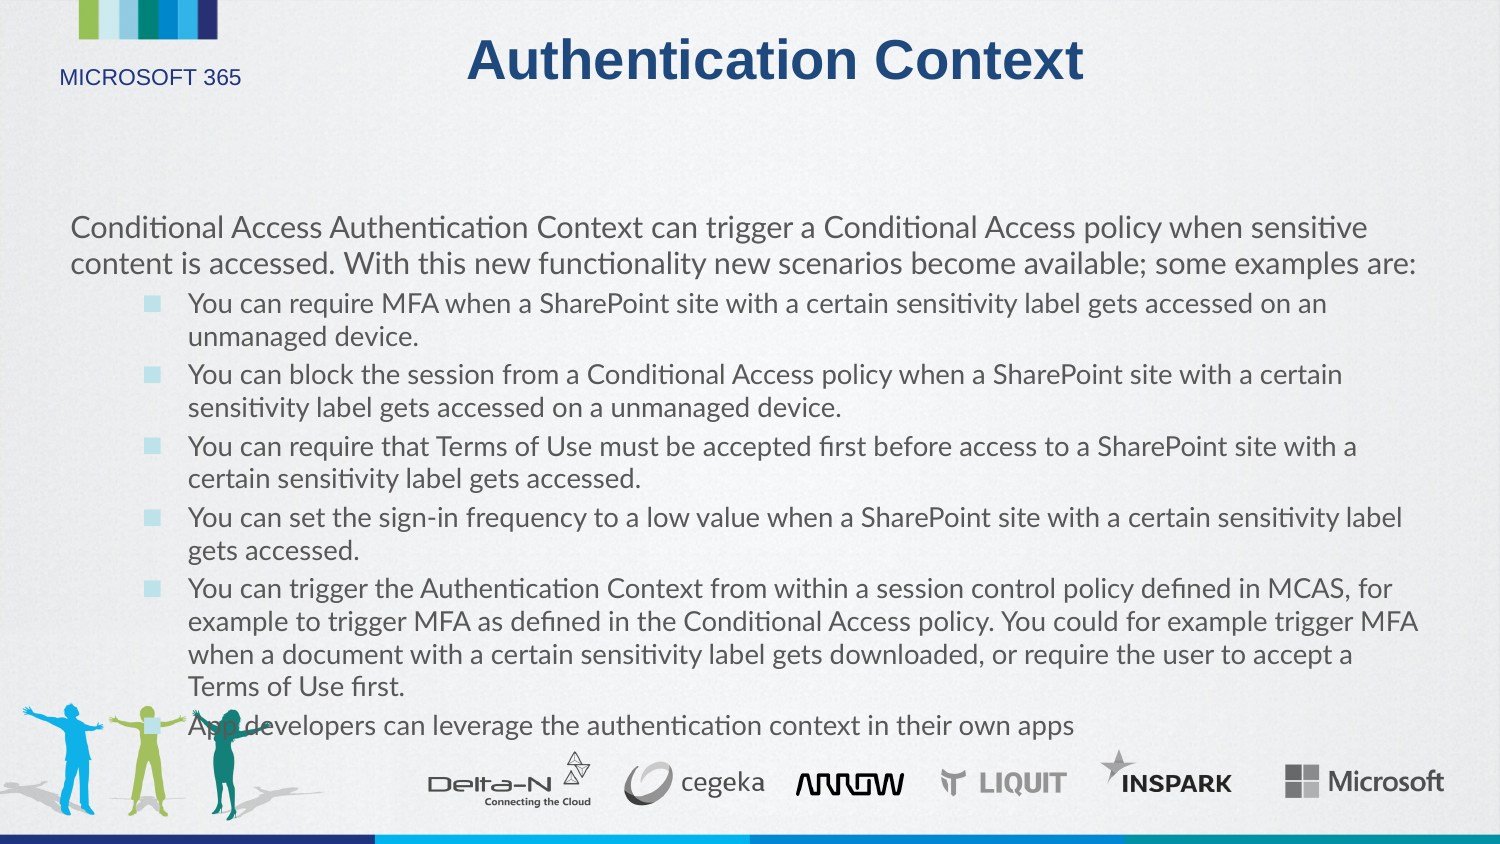

Authentication Context
Conditional Access Authentication Context can trigger a Conditional Access policy when sensitive content is accessed. With this new functionality new scenarios become available; some examples are:
You can require MFA when a SharePoint site with a certain sensitivity label gets accessed on an unmanaged device.
You can block the session from a Conditional Access policy when a SharePoint site with a certain sensitivity label gets accessed on a unmanaged device.
You can require that Terms of Use must be accepted first before access to a SharePoint site with a certain sensitivity label gets accessed.
You can set the sign-in frequency to a low value when a SharePoint site with a certain sensitivity label gets accessed.
You can trigger the Authentication Context from within a session control policy defined in MCAS, for example to trigger MFA as defined in the Conditional Access policy. You could for example trigger MFA when a document with a certain sensitivity label gets downloaded, or require the user to accept a Terms of Use first.
App developers can leverage the authentication context in their own apps